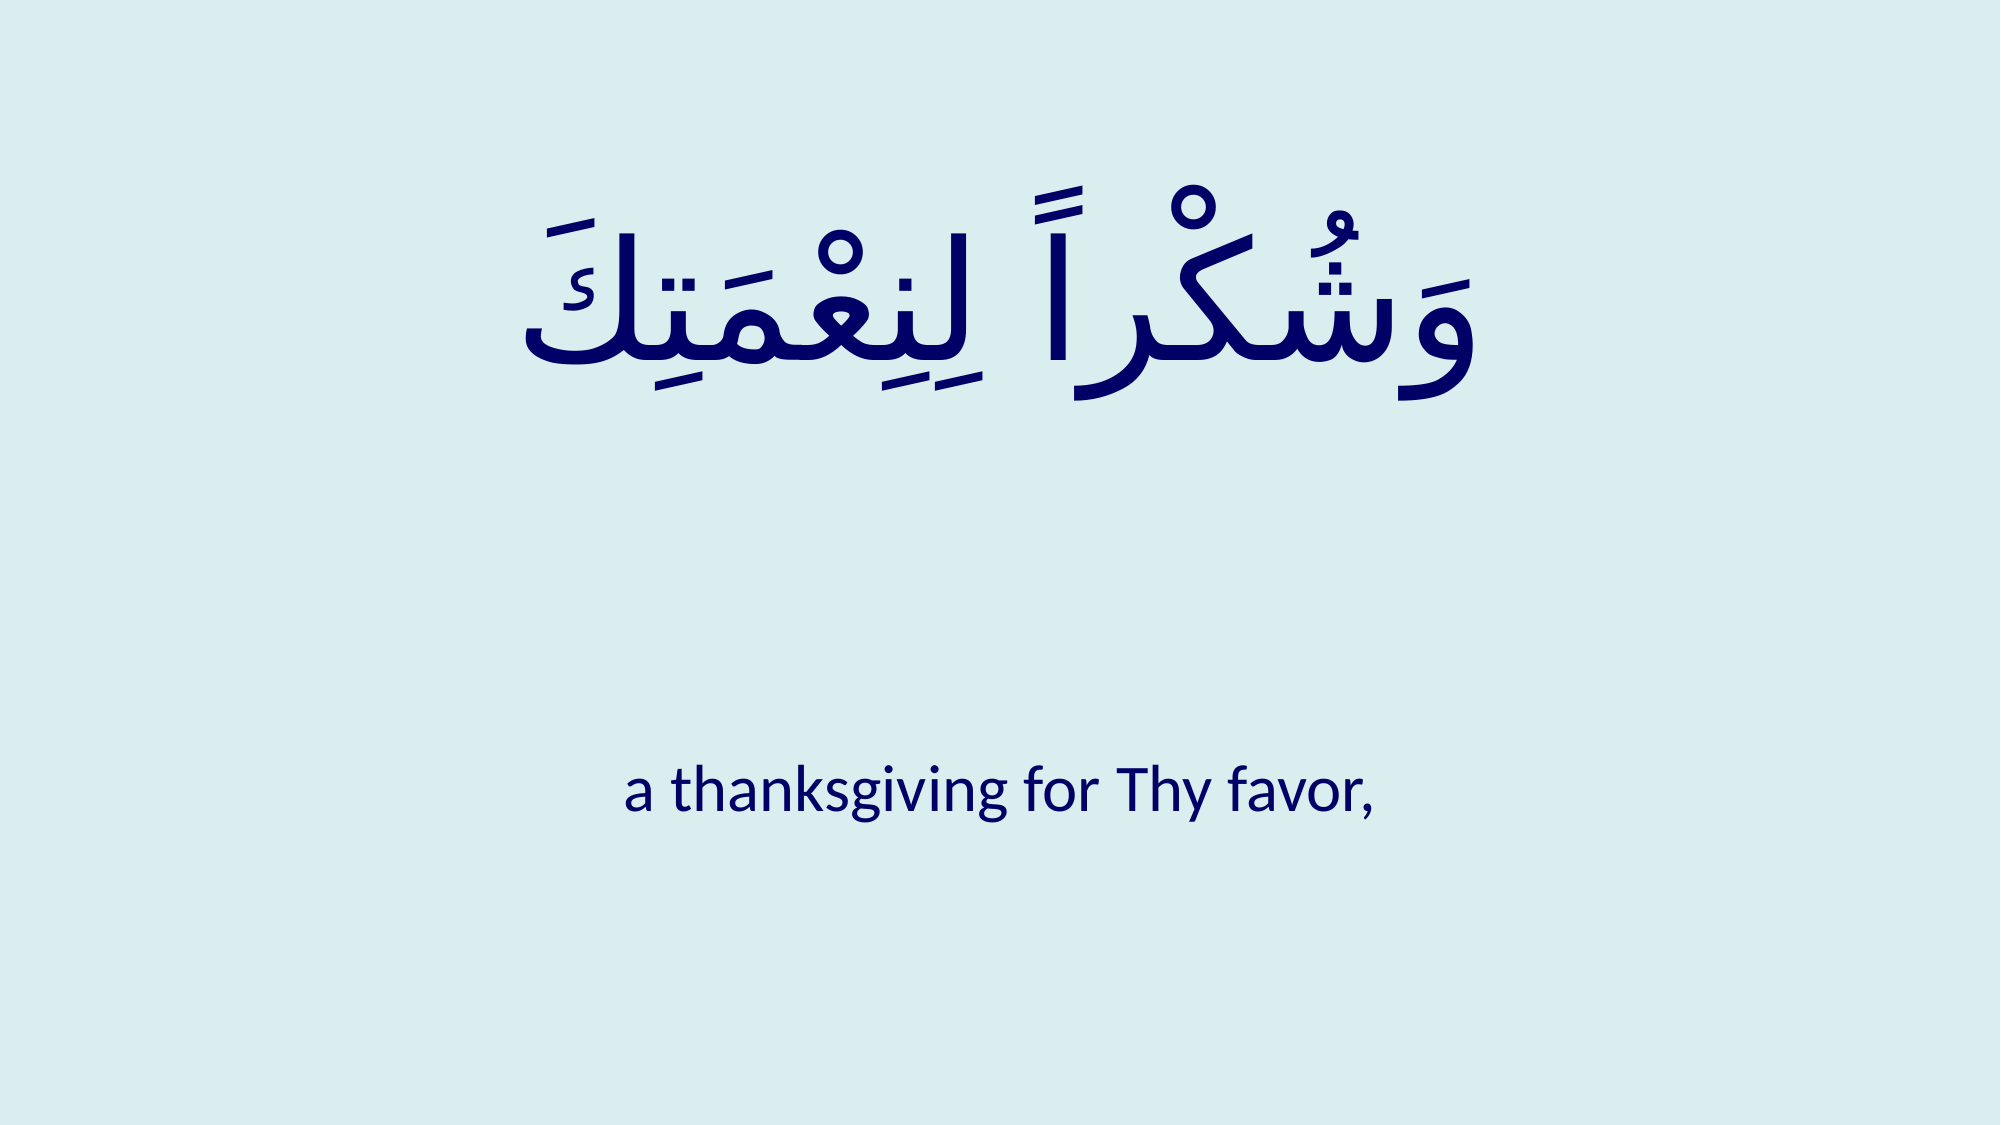

# وَشُكْراً لِنِعْمَتِكَ
a thanksgiving for Thy favor,